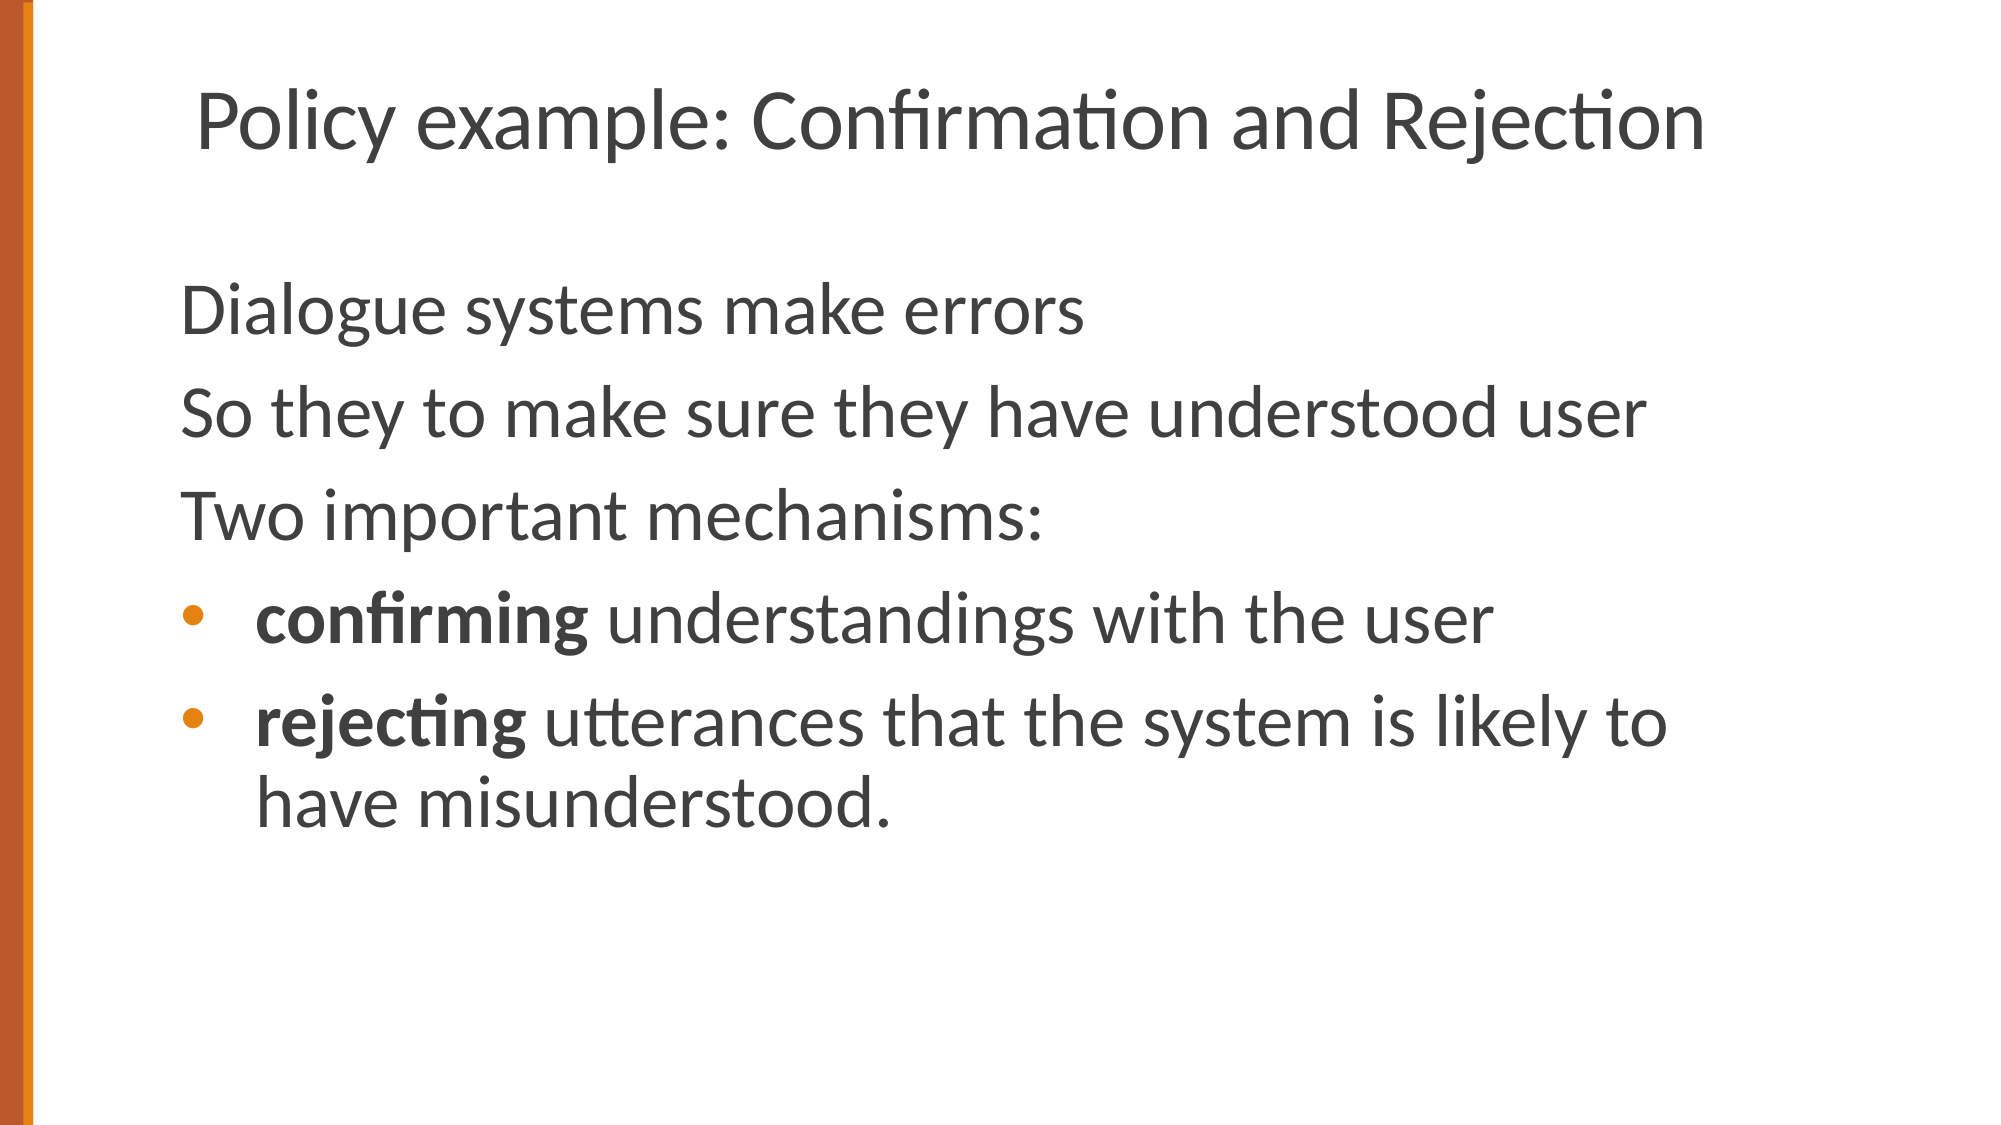

# Policy example: Confirmation and Rejection
Dialogue systems make errors
So they to make sure they have understood user
Two important mechanisms:
confirming understandings with the user
rejecting utterances that the system is likely to have misunderstood.